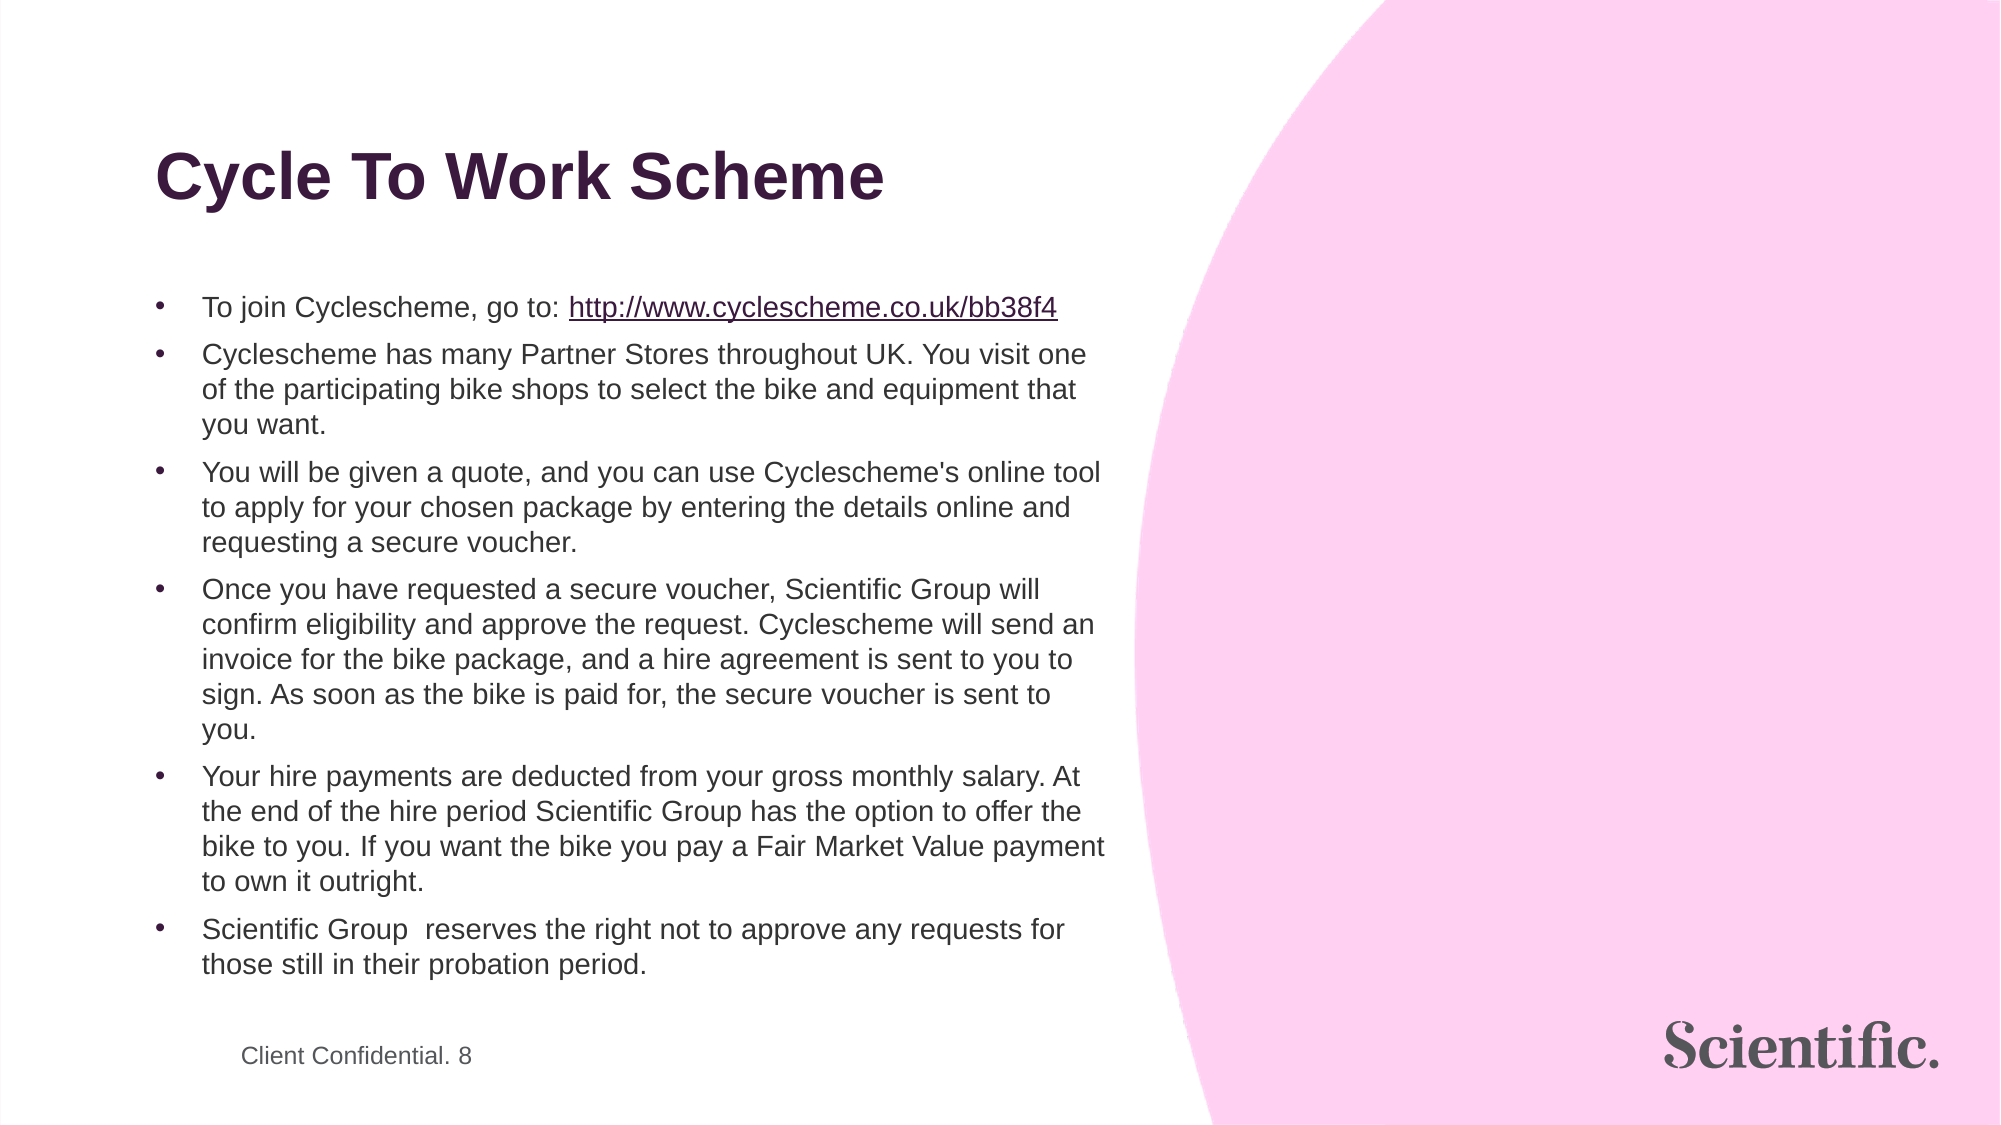

# Cycle To Work Scheme
To join Cyclescheme, go to: http://www.cyclescheme.co.uk/bb38f4
Cyclescheme has many Partner Stores throughout UK. You visit one of the participating bike shops to select the bike and equipment that you want.
You will be given a quote, and you can use Cyclescheme's online tool to apply for your chosen package by entering the details online and requesting a secure voucher.
Once you have requested a secure voucher, Scientific Group will confirm eligibility and approve the request. Cyclescheme will send an invoice for the bike package, and a hire agreement is sent to you to sign. As soon as the bike is paid for, the secure voucher is sent to you.
Your hire payments are deducted from your gross monthly salary. At the end of the hire period Scientific Group has the option to offer the bike to you. If you want the bike you pay a Fair Market Value payment to own it outright.
Scientific Group  reserves the right not to approve any requests for those still in their probation period.
Client Confidential. 8